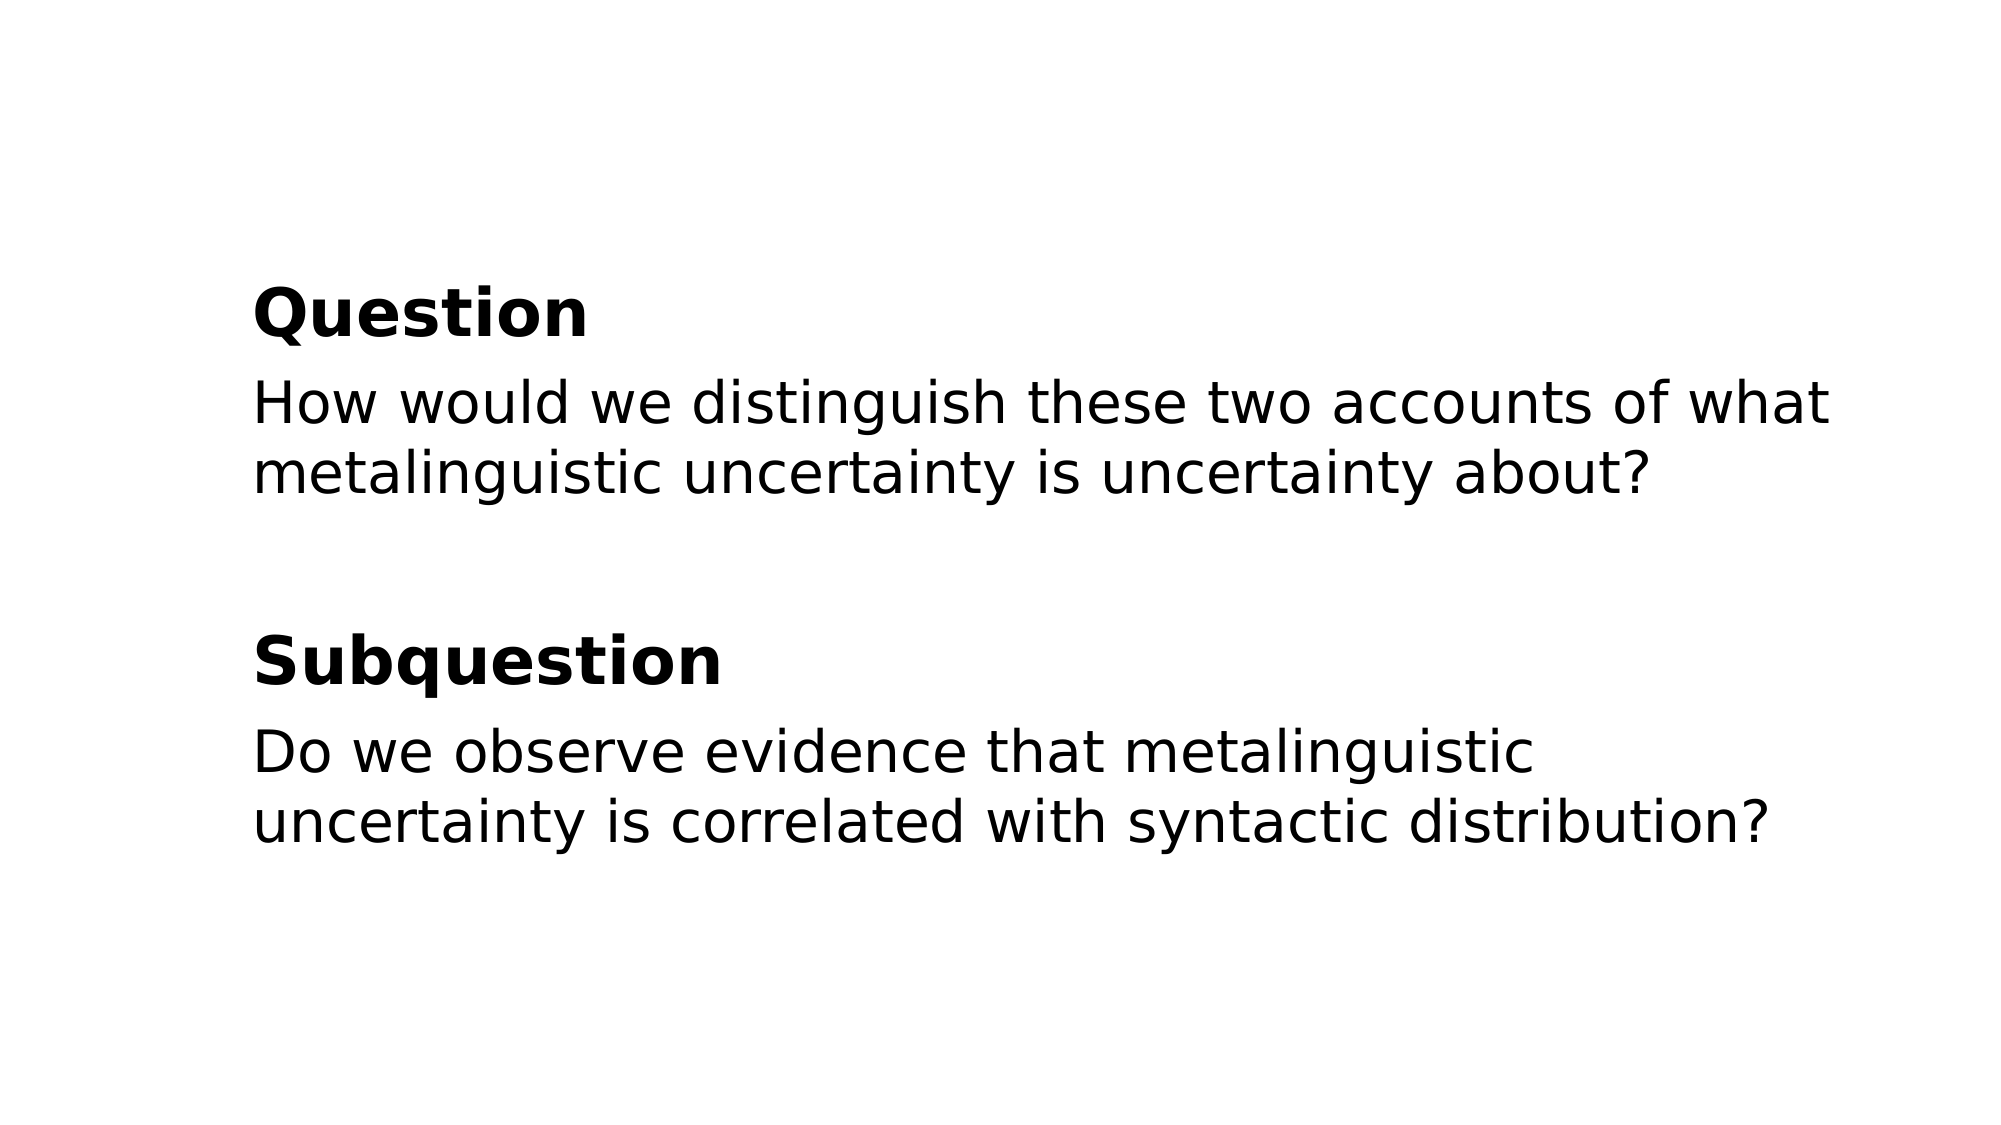

Question
How would we distinguish these two accounts of what metalinguistic uncertainty is uncertainty about?
Subquestion
Do we observe evidence that metalinguistic uncertainty is correlated with syntactic distribution?